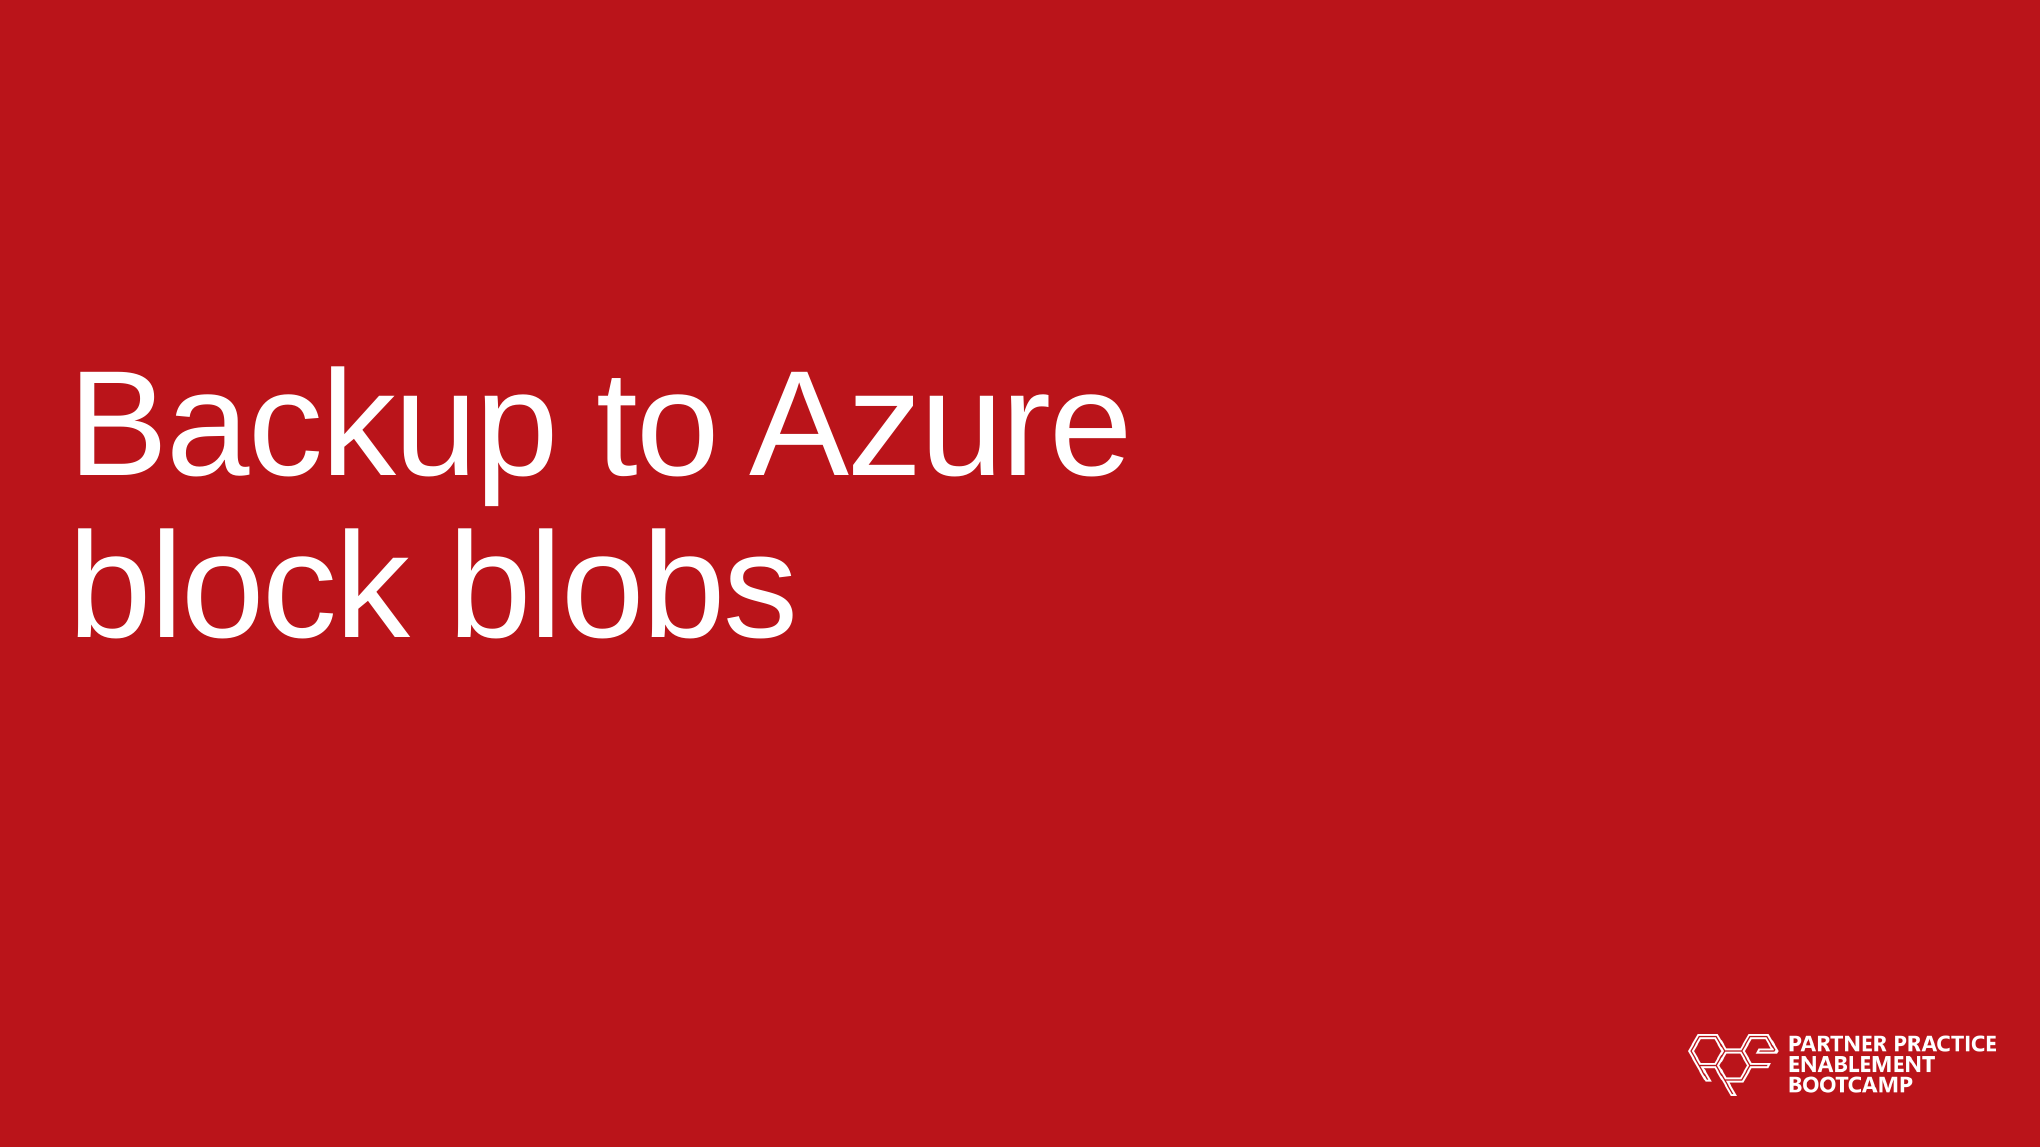

# Backup to Azure block blobs
Backup to Azure
block blobs